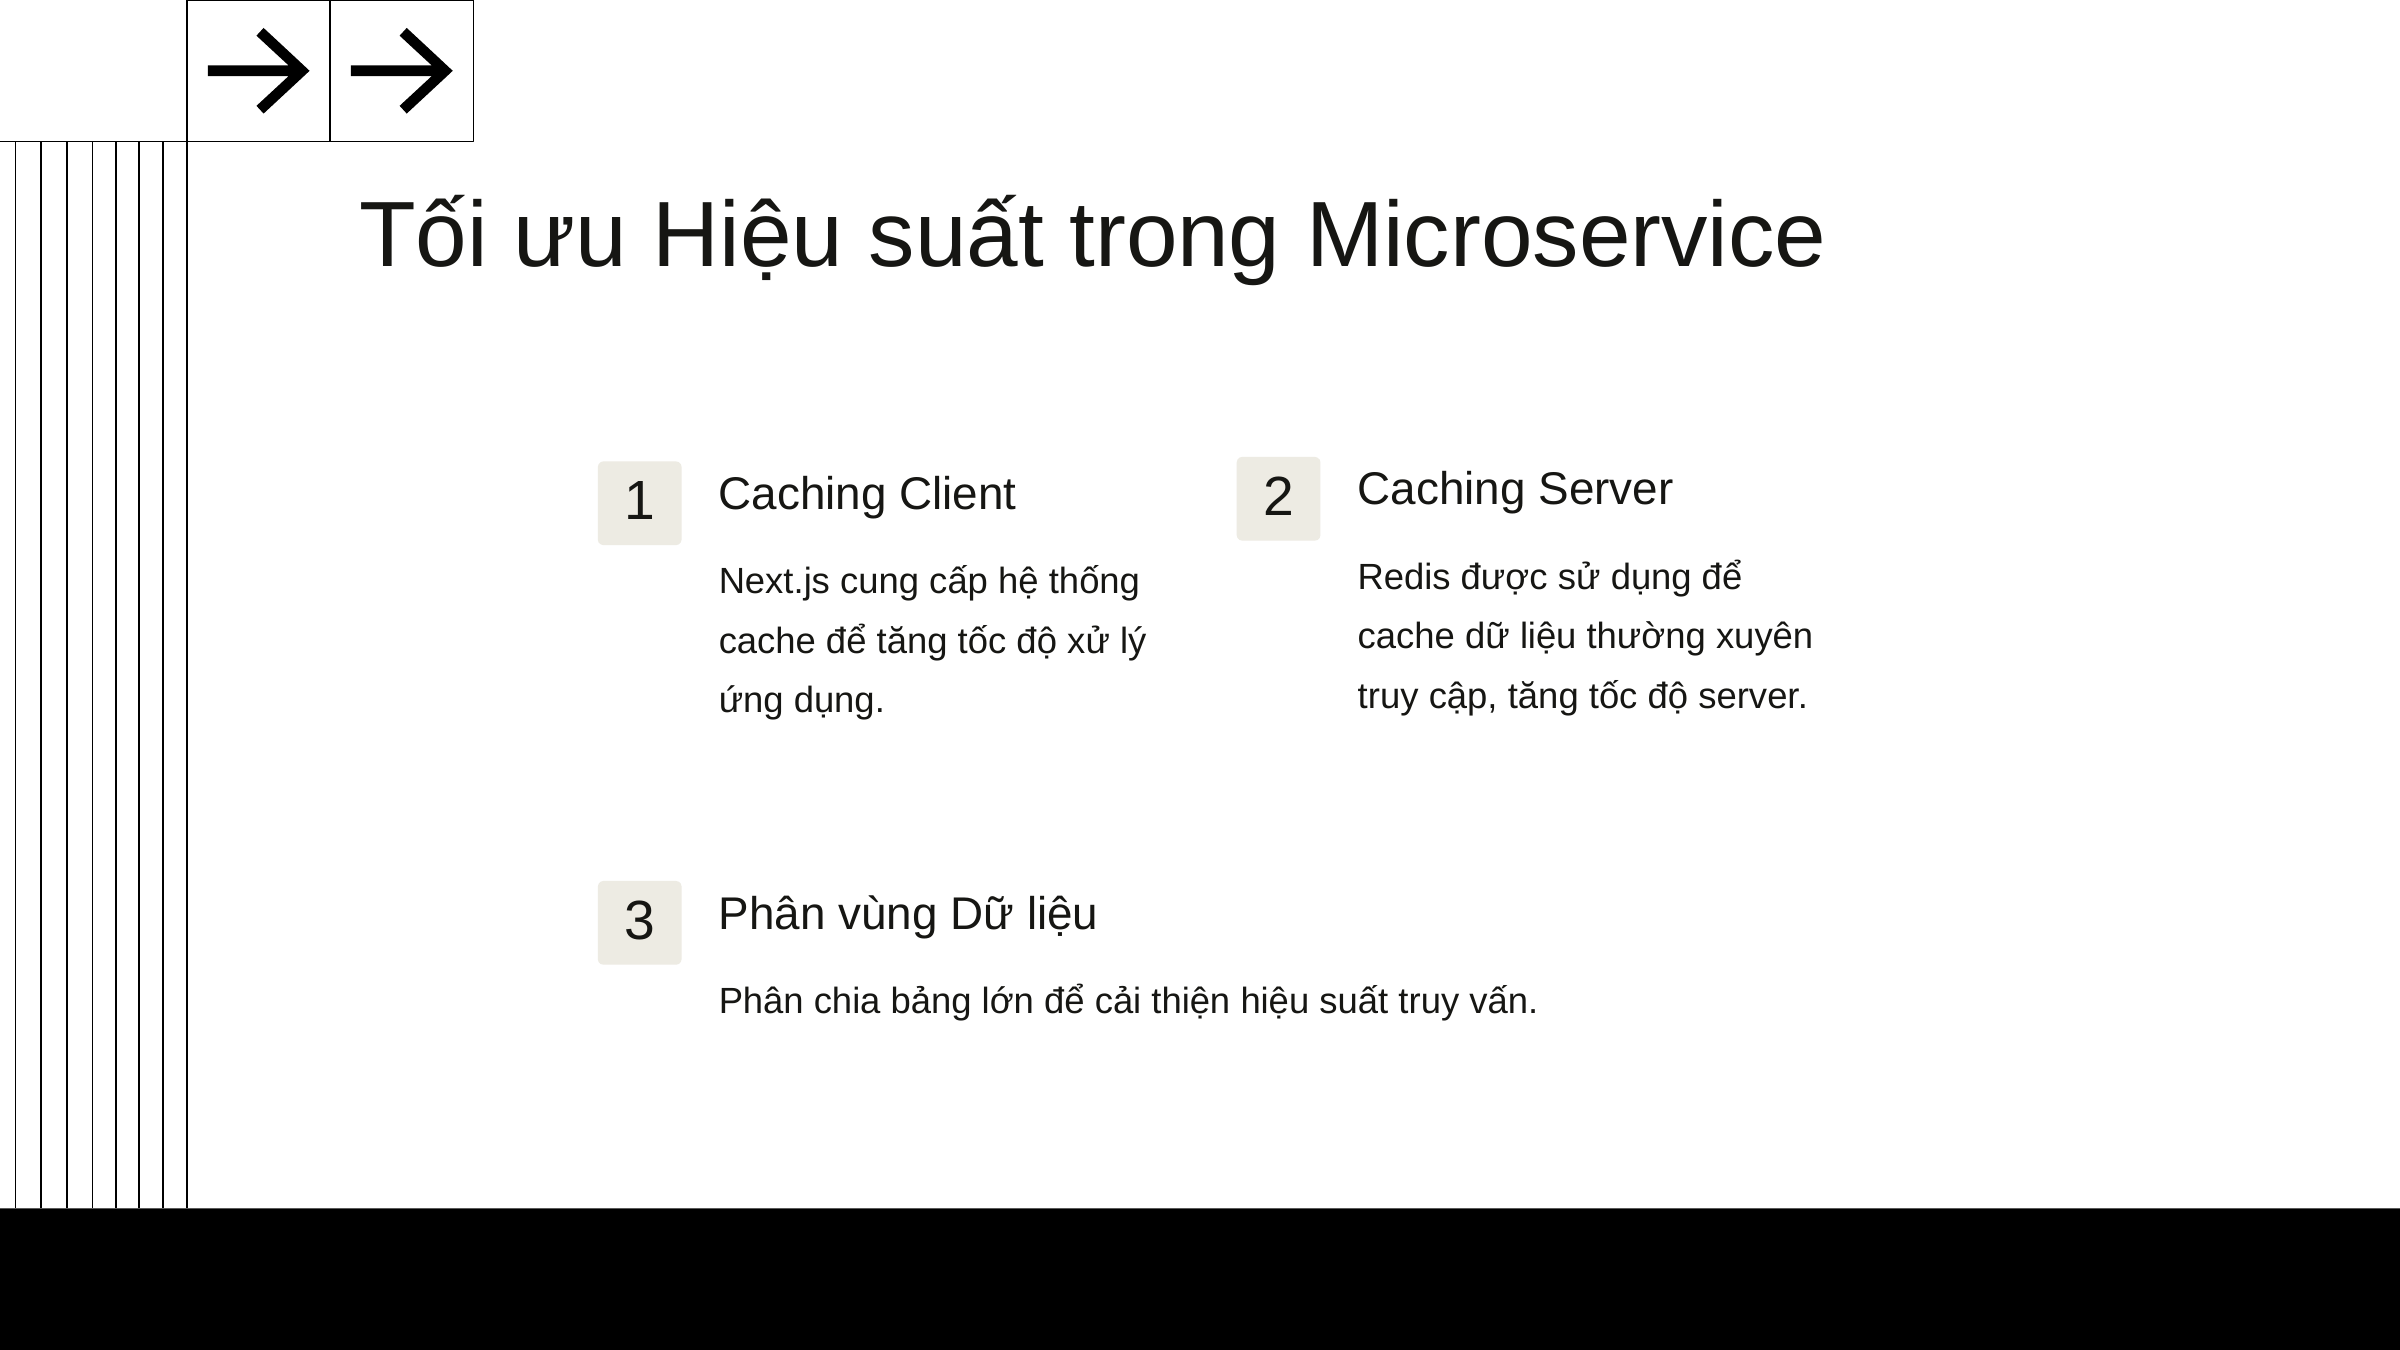

Tối ưu Hiệu suất trong Microservice

Caching Server

Caching Client
2
1
Redis được sử dụng để cache dữ liệu thường xuyên truy cập, tăng tốc độ server.
Next.js cung cấp hệ thống cache để tăng tốc độ xử lý ứng dụng.

Phân vùng Dữ liệu
3
Phân chia bảng lớn để cải thiện hiệu suất truy vấn.